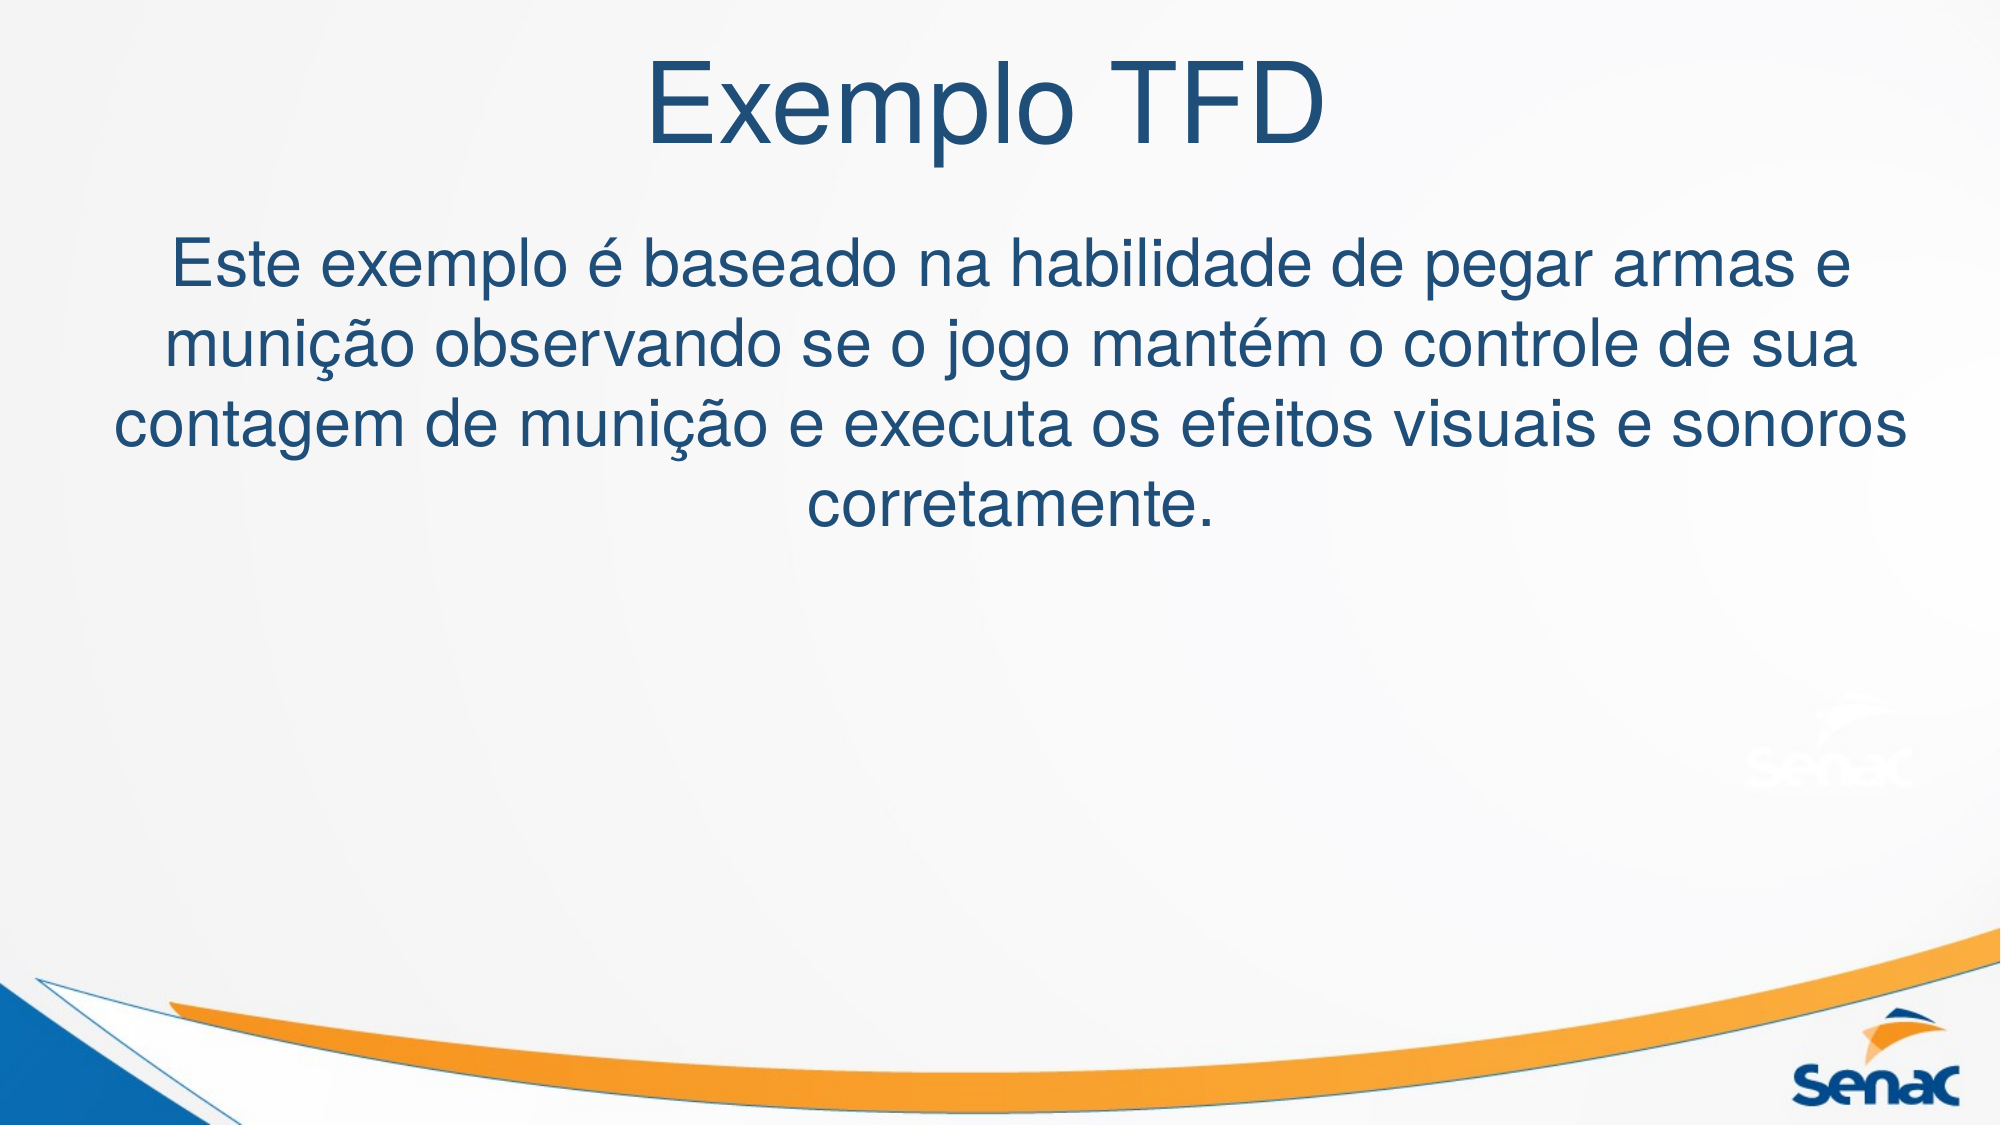

# Exemplo TFD
Este exemplo é baseado na habilidade de pegar armas e munição observando se o jogo mantém o controle de sua contagem de munição e executa os efeitos visuais e sonoros corretamente.